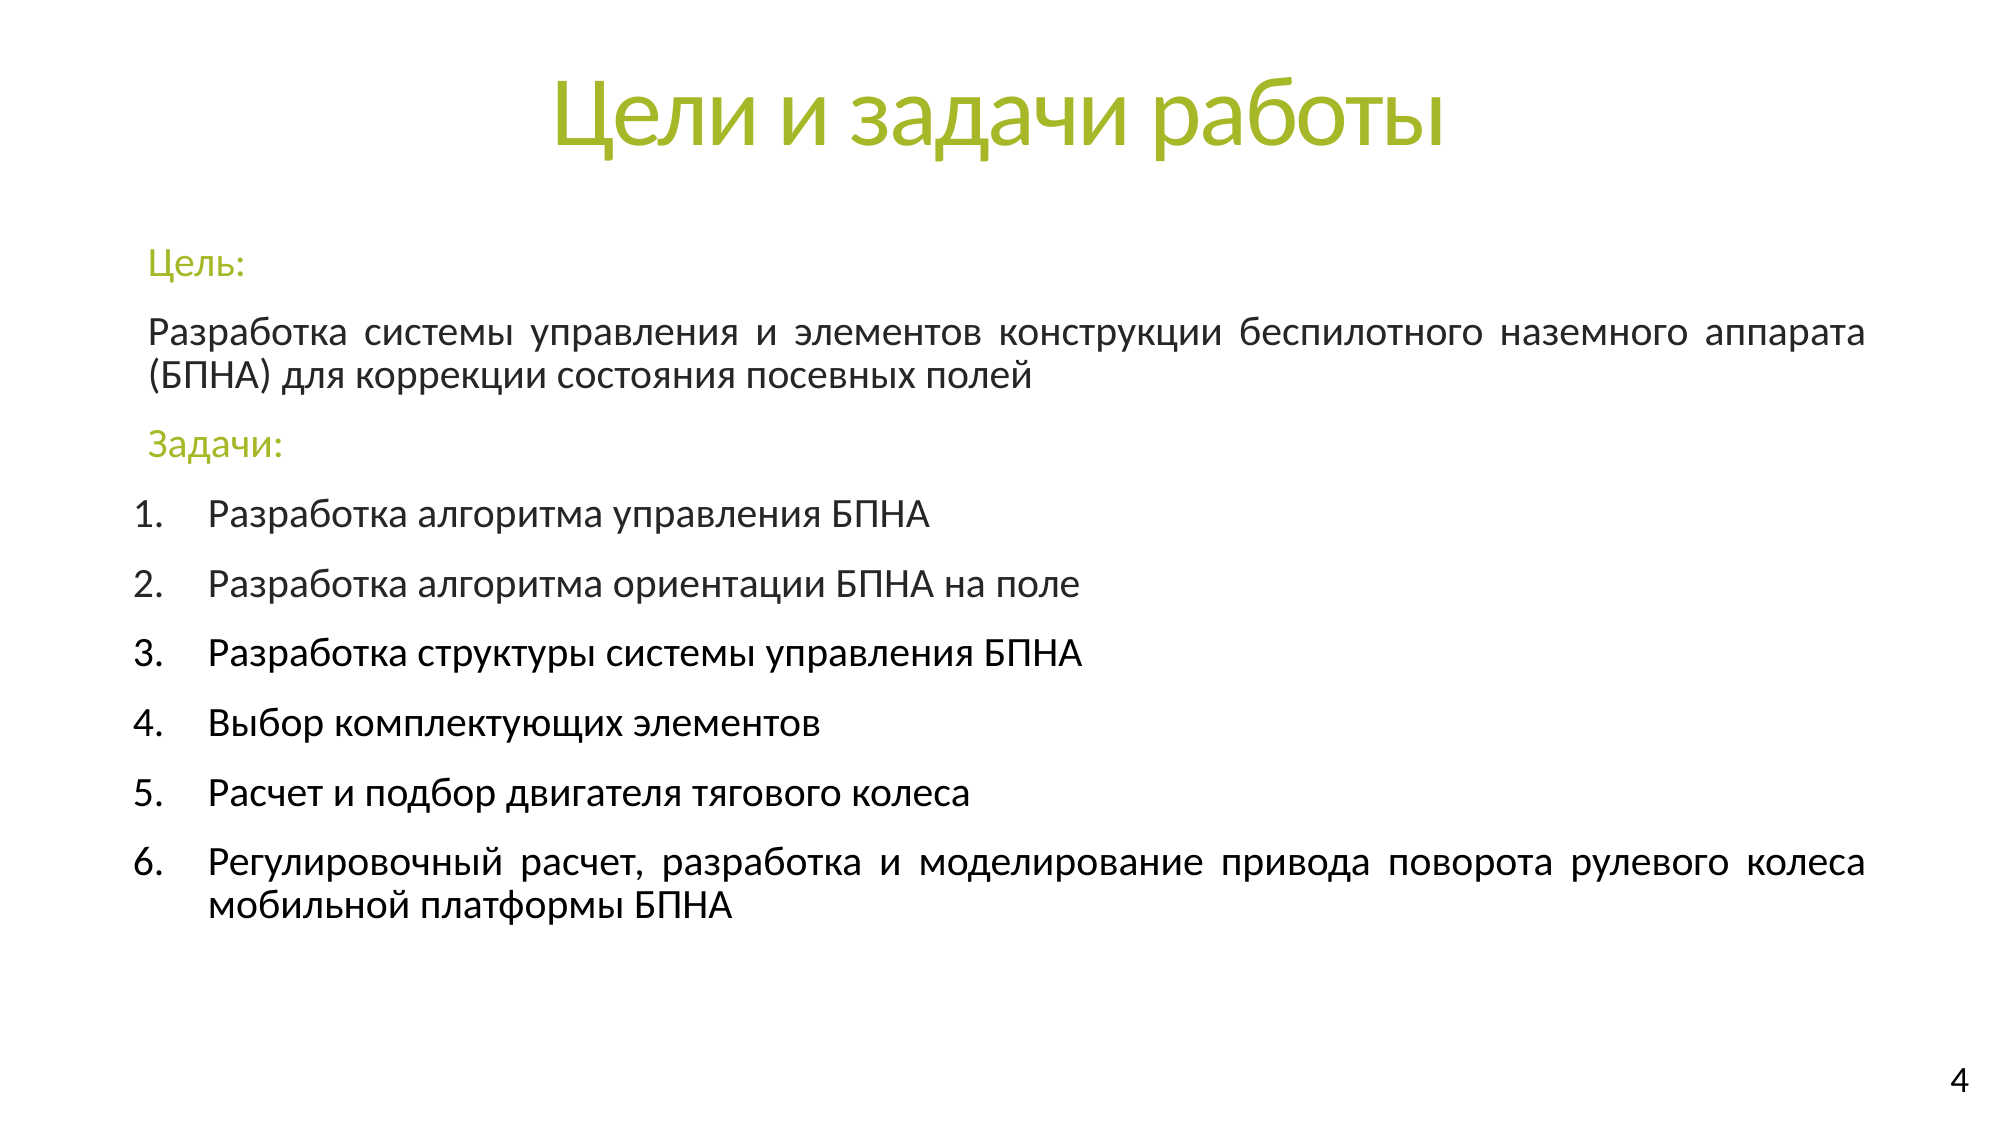

# Цели и задачи работы
Цель:
Разработка системы управления и элементов конструкции беспилотного наземного аппарата (БПНА) для коррекции состояния посевных полей
Задачи:
Разработка алгоритма управления БПНА
Разработка алгоритма ориентации БПНА на поле
Разработка структуры системы управления БПНА
Выбор комплектующих элементов
Расчет и подбор двигателя тягового колеса
Регулировочный расчет, разработка и моделирование привода поворота рулевого колеса мобильной платформы БПНА

4